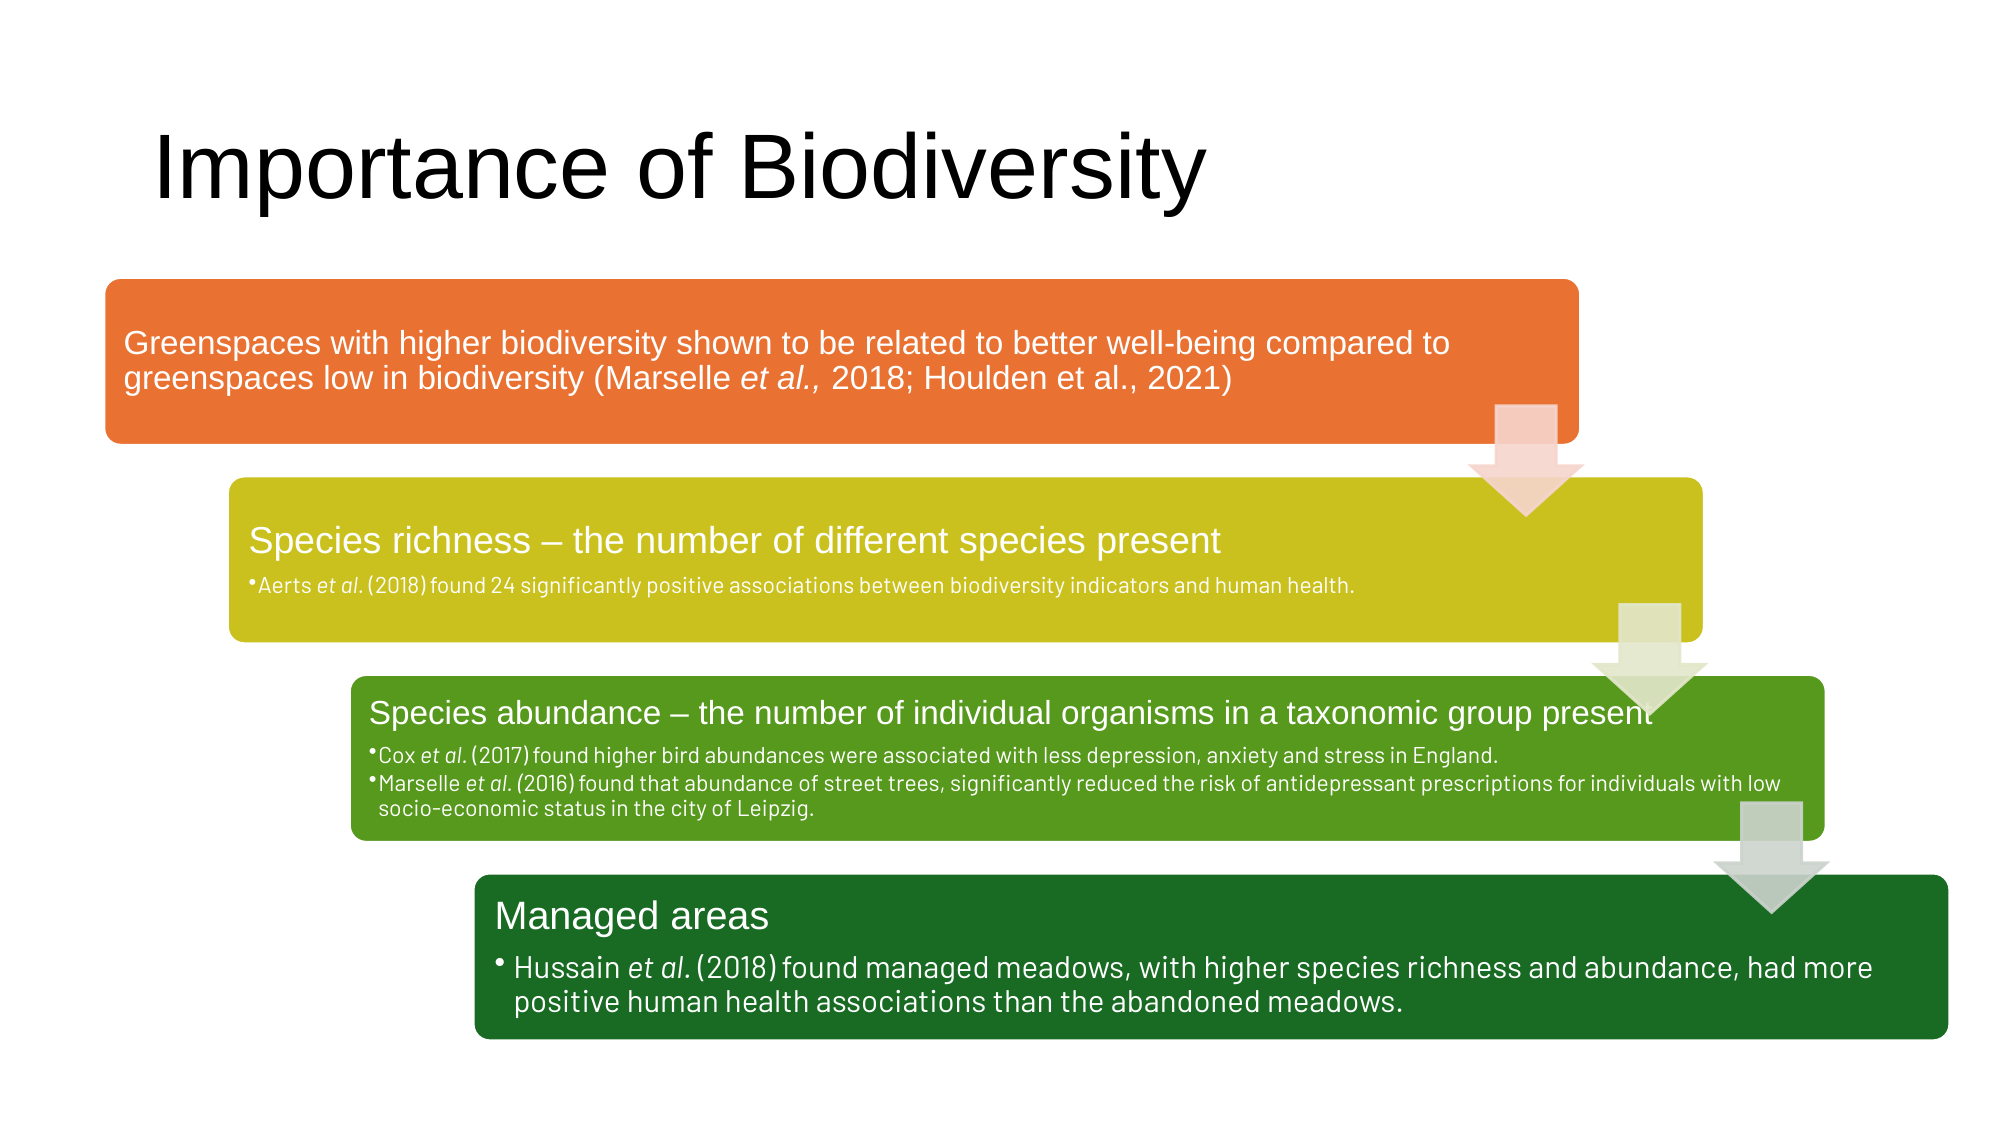

# Importance of Biodiversity
Greenspaces with higher biodiversity shown to be related to better well-being compared to greenspaces low in biodiversity (Marselle et al., 2018; Houlden et al., 2021)
Species richness – the number of different species present
Aerts et al. (2018) found 24 significantly positive associations between biodiversity indicators and human health.
Species abundance – the number of individual organisms in a taxonomic group present
Cox et al. (2017) found higher bird abundances were associated with less depression, anxiety and stress in England.
Marselle et al. (2016) found that abundance of street trees, significantly reduced the risk of antidepressant prescriptions for individuals with low socio-economic status in the city of Leipzig.
Managed areas
Hussain et al. (2018) found managed meadows, with higher species richness and abundance, had more positive human health associations than the abandoned meadows.